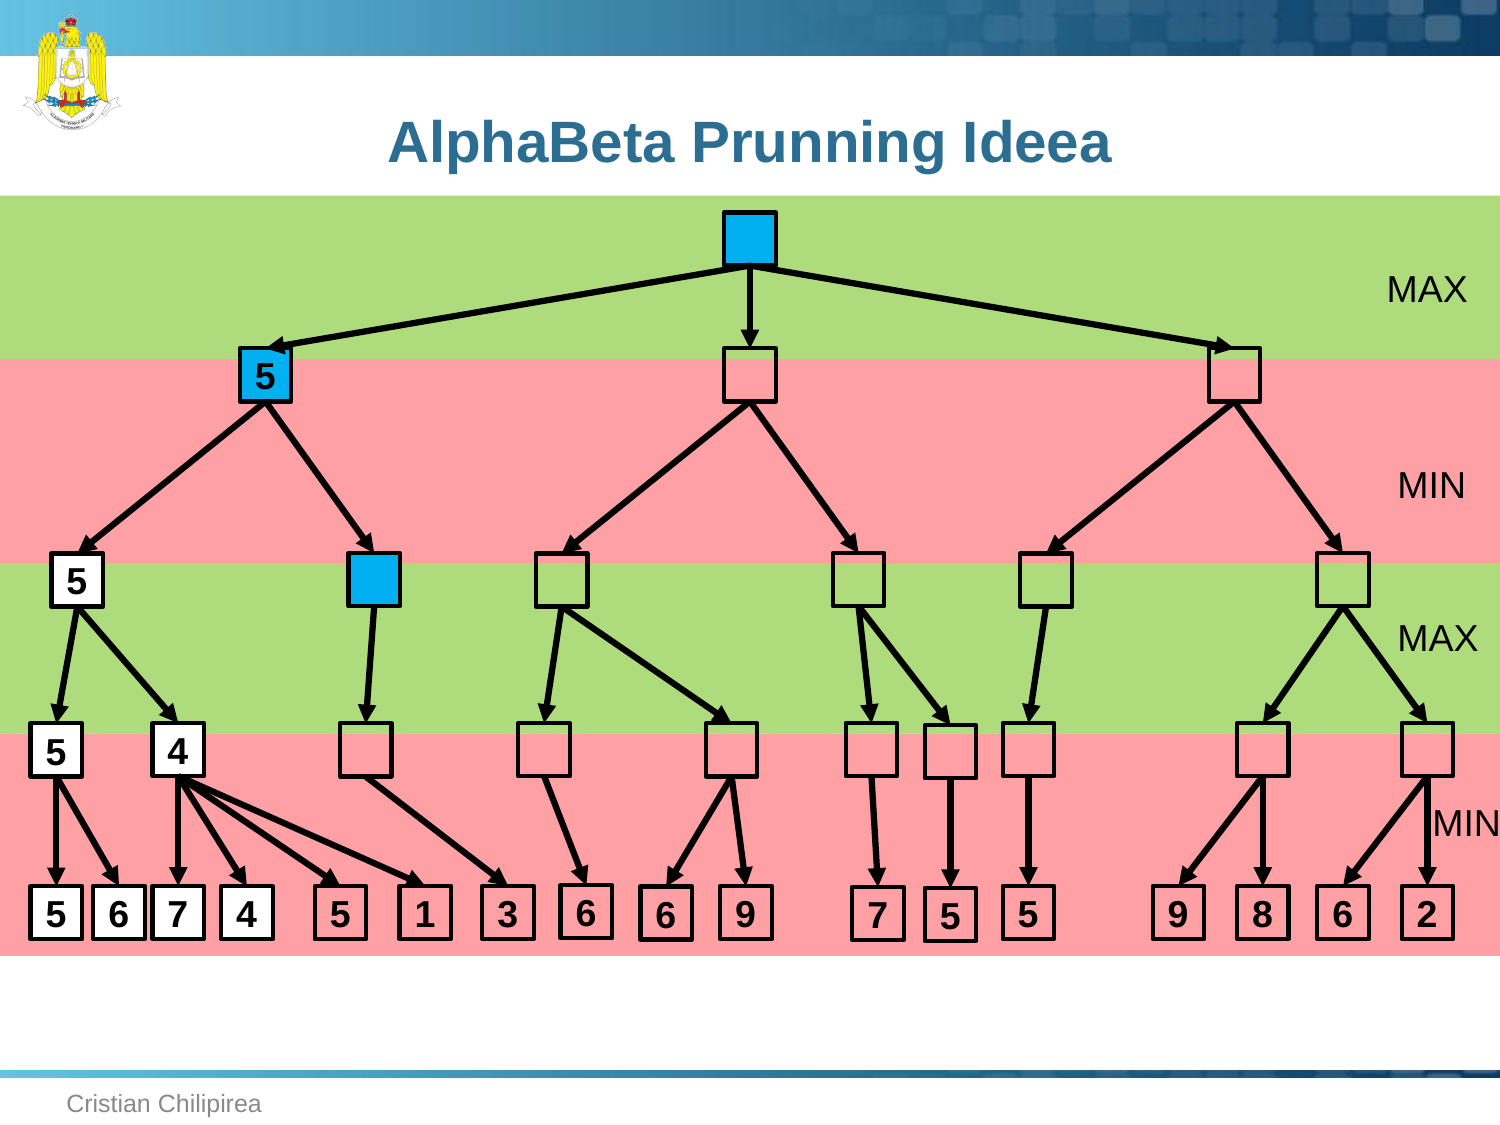

# AlphaBeta Prunning Ideea

MAX
5

MIN

5

MAX
4

5

MIN
6
6
7
1
3
5
9
8
6
2
9
5
4
5
6
7
5
Cristian Chilipirea